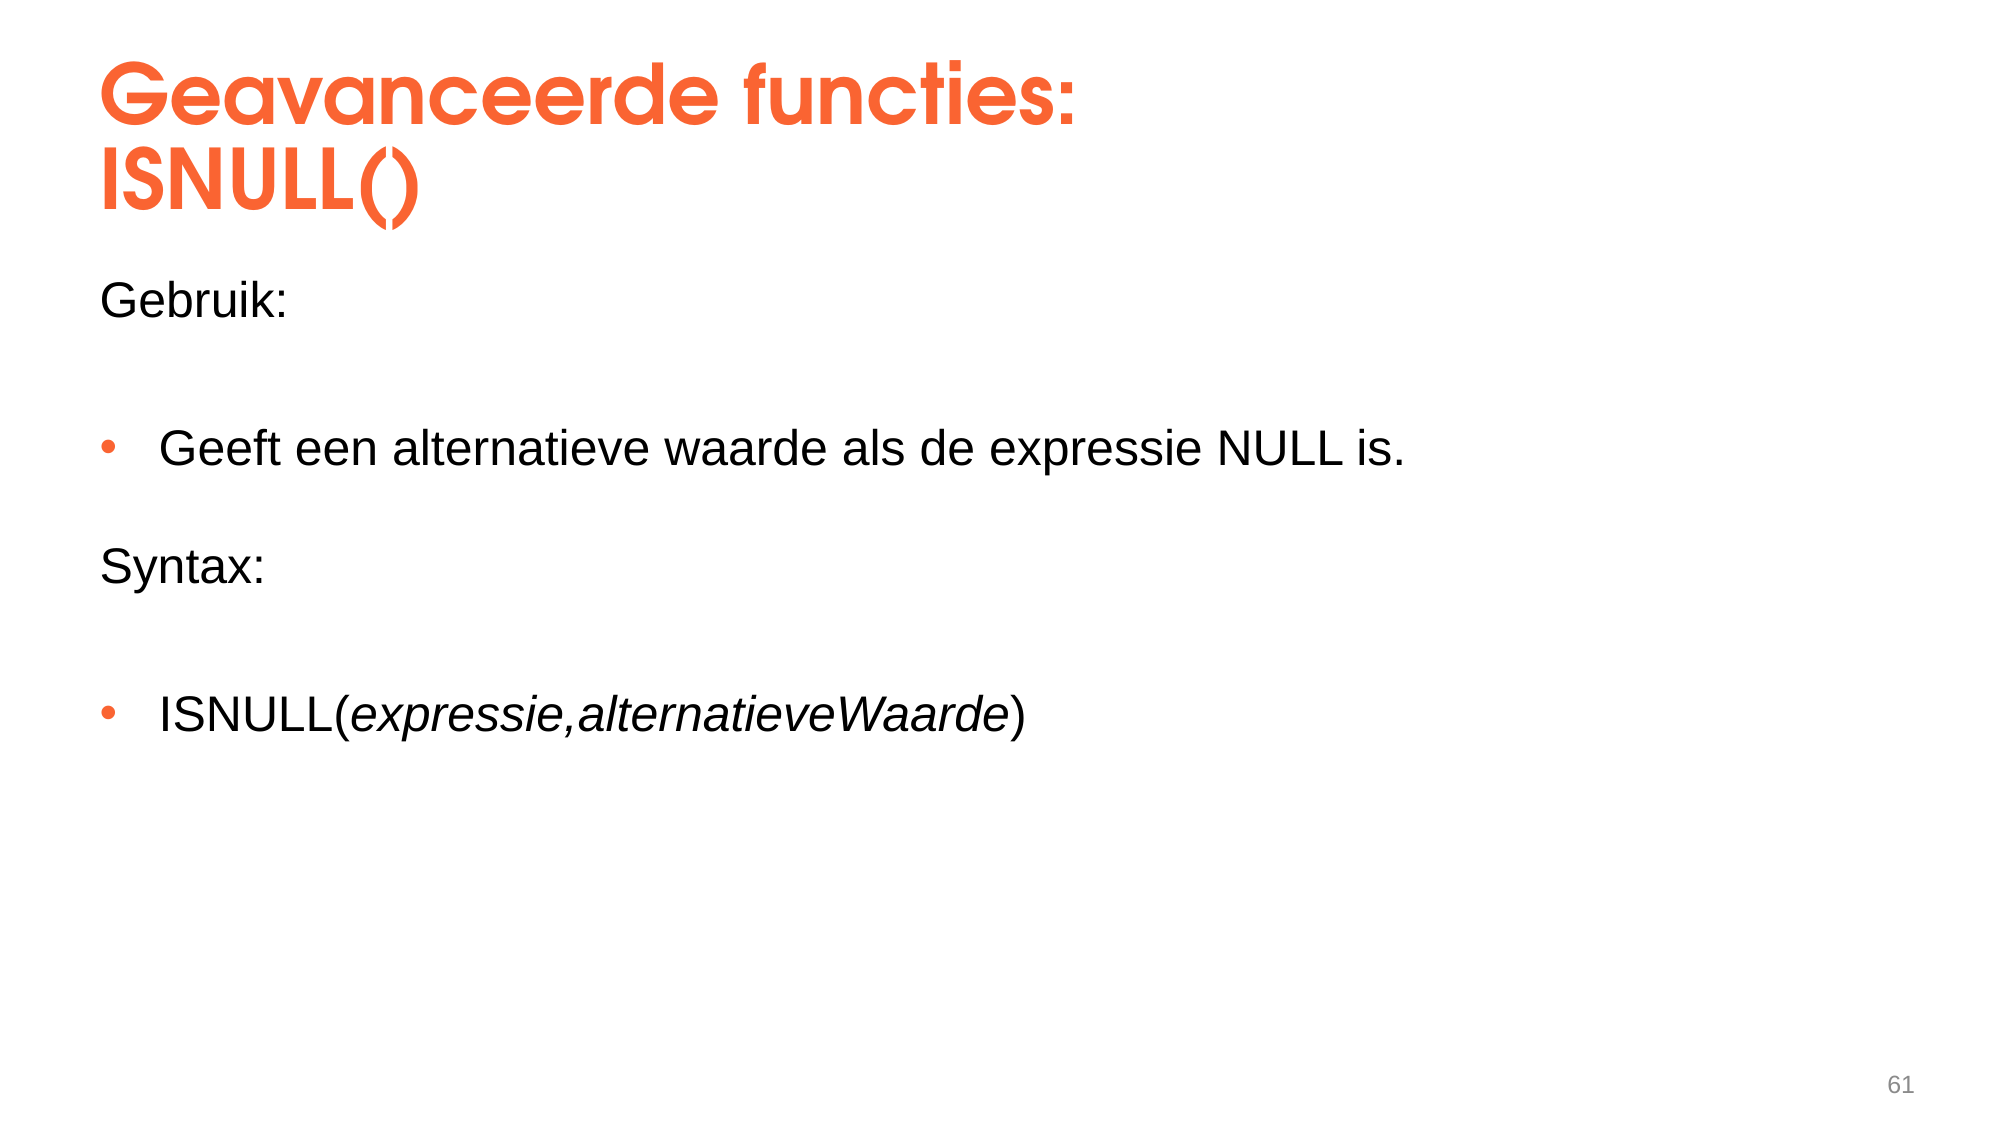

# Geavanceerde functies: ISNULL()
Gebruik:

Geeft een alternatieve waarde als de expressie NULL is.

Syntax:

ISNULL(expressie,alternatieveWaarde)

61